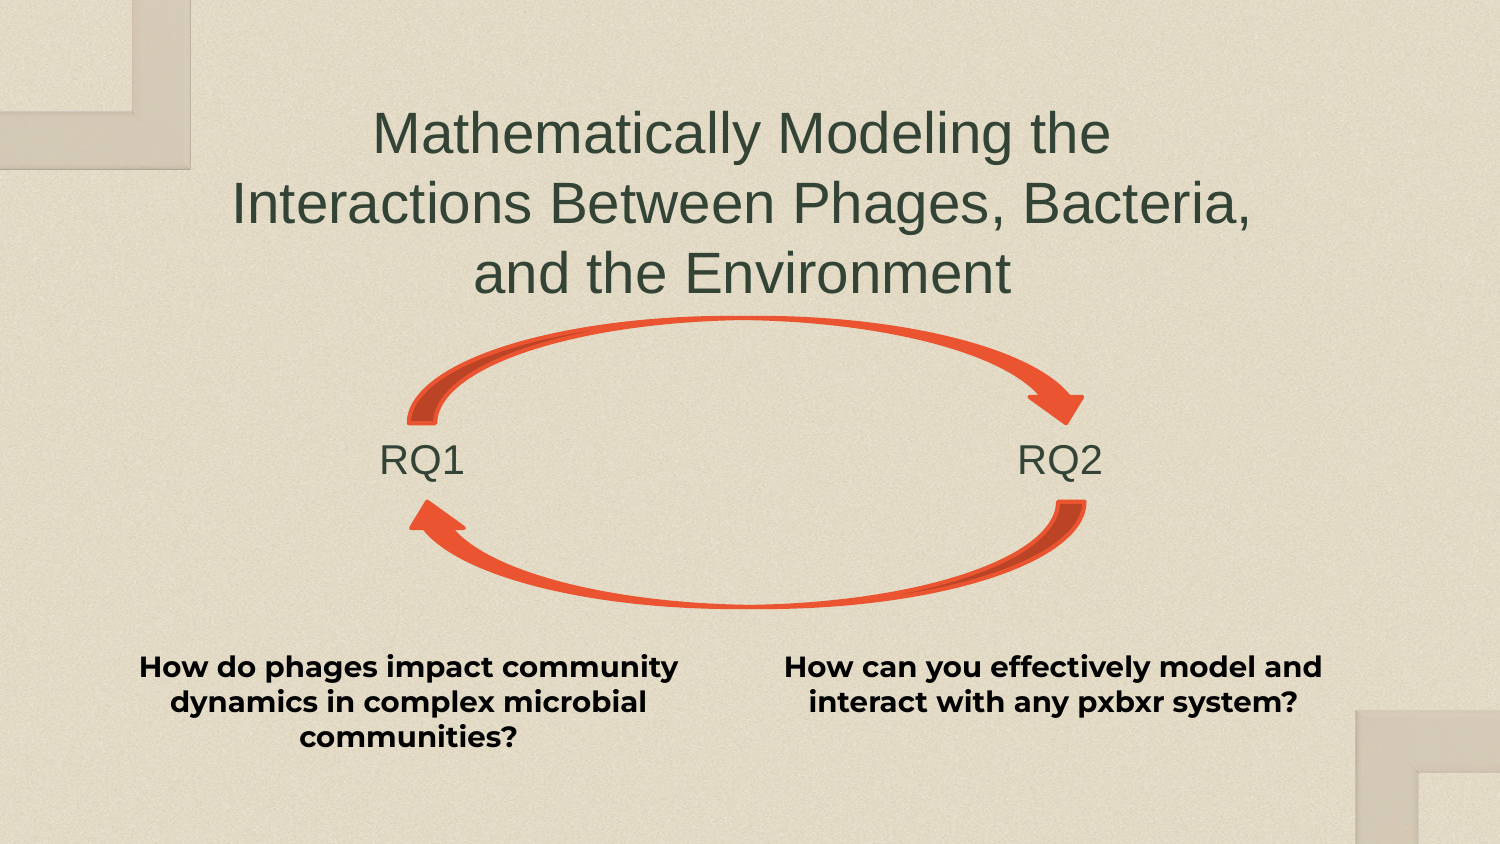

Mathematically Modeling the
Interactions Between Phages, Bacteria,
and the Environment

RQ2
RQ1

How do phages impact community dynamics in complex microbial communities?
How can you effectively model and interact with any pxbxr system?